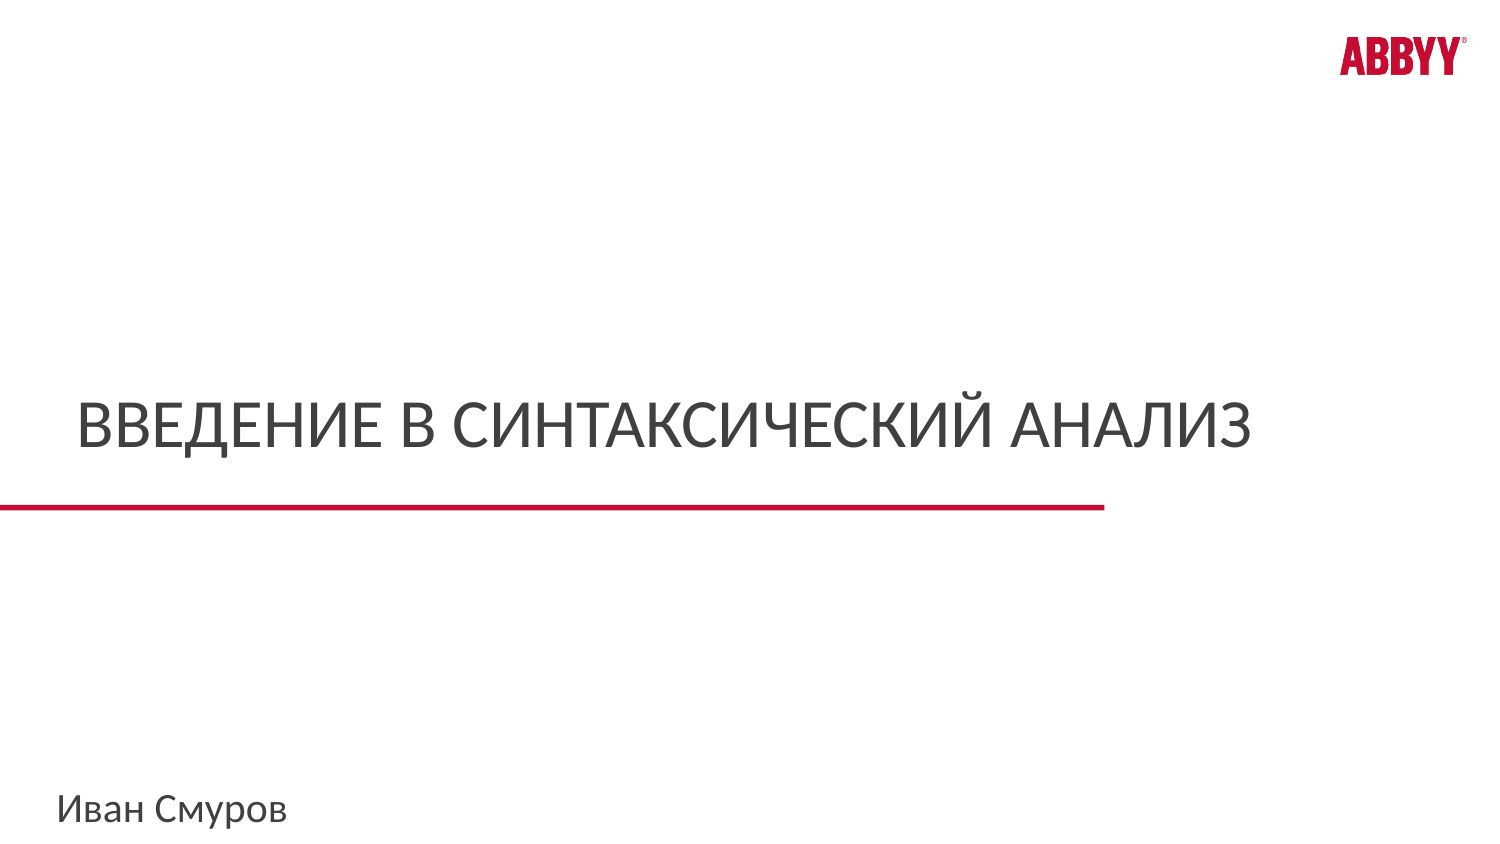

# Введение в Синтаксический анализ
Иван Смуров